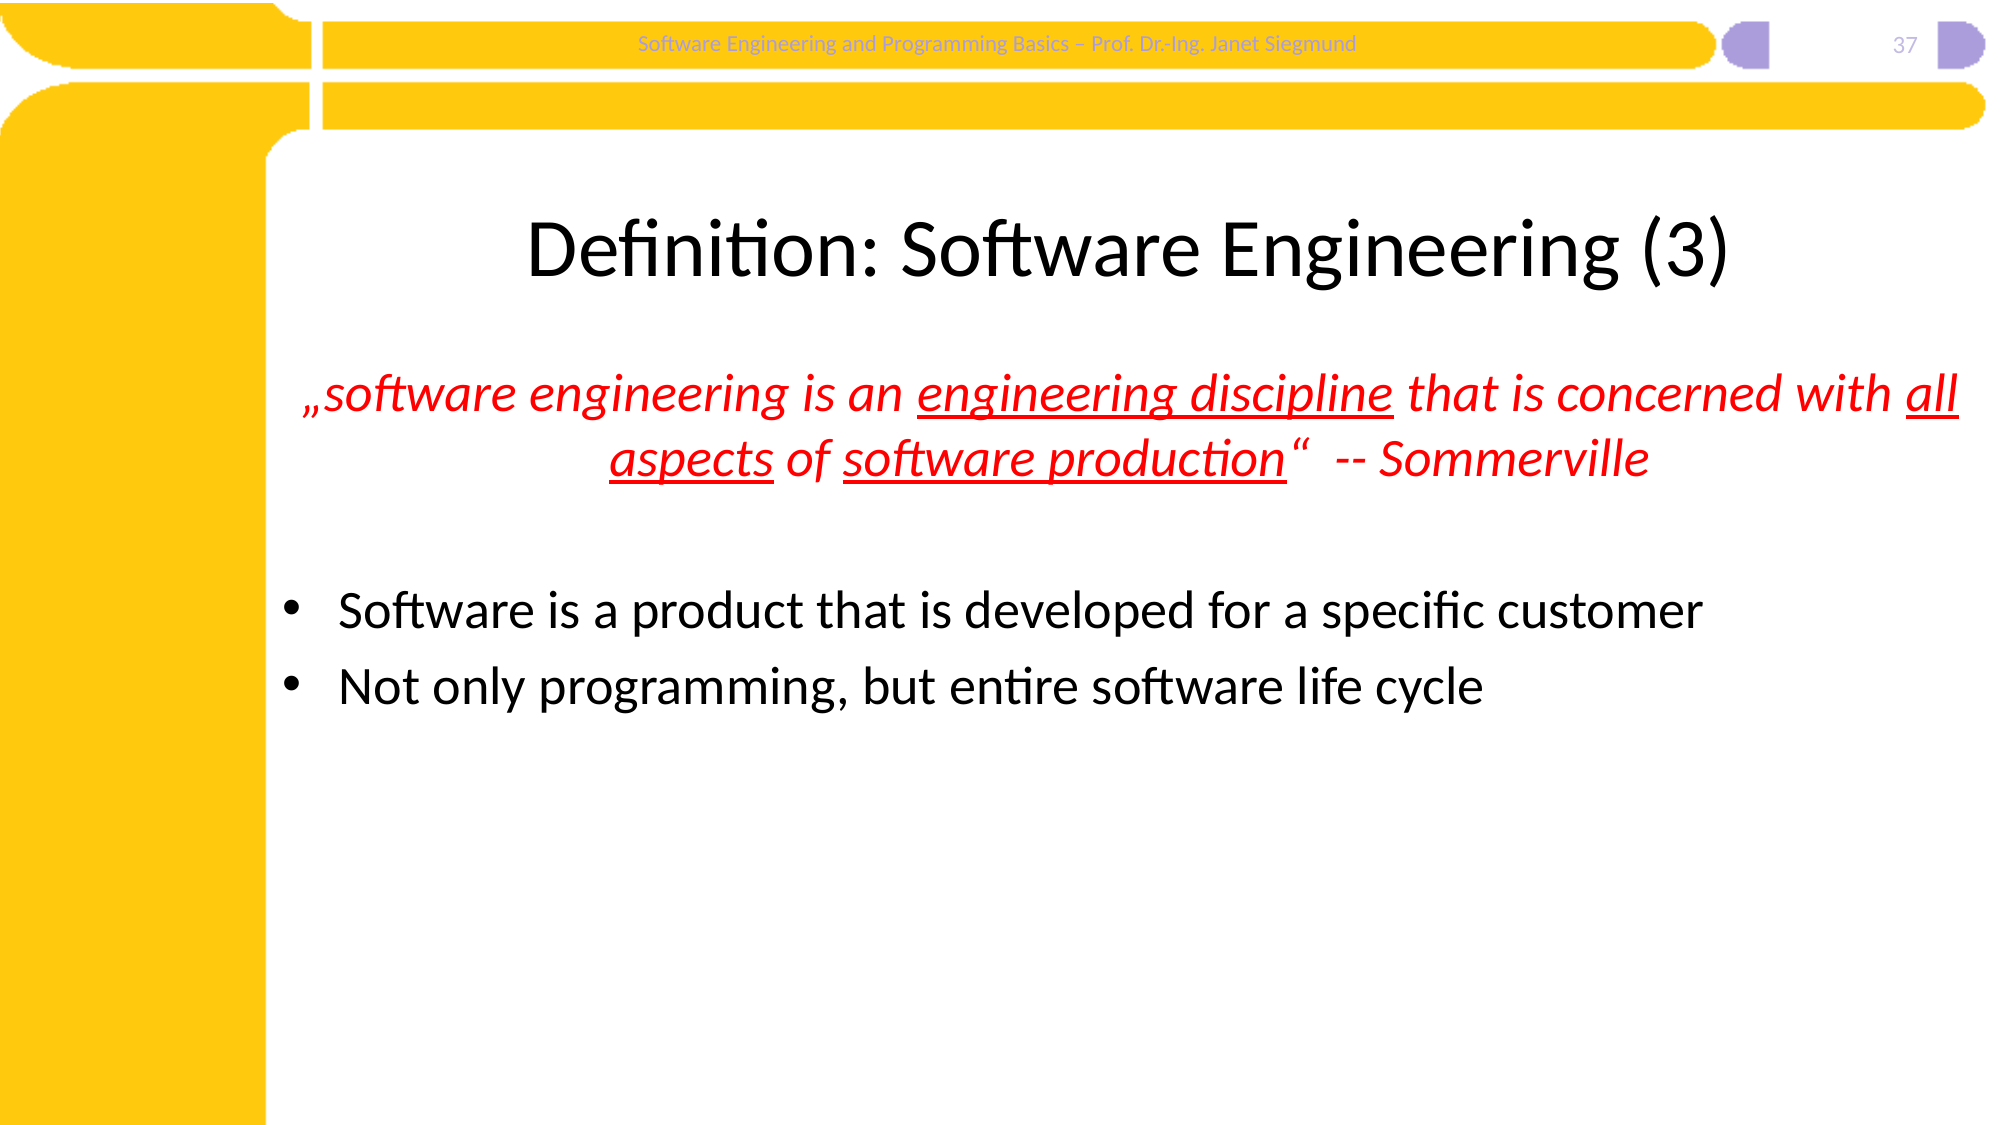

37
# Definition: Software Engineering (3)
„software engineering is an engineering discipline that is concerned with all aspects of software production“  -- Sommerville

Software is a product that is developed for a specific customer
Not only programming, but entire software life cycle